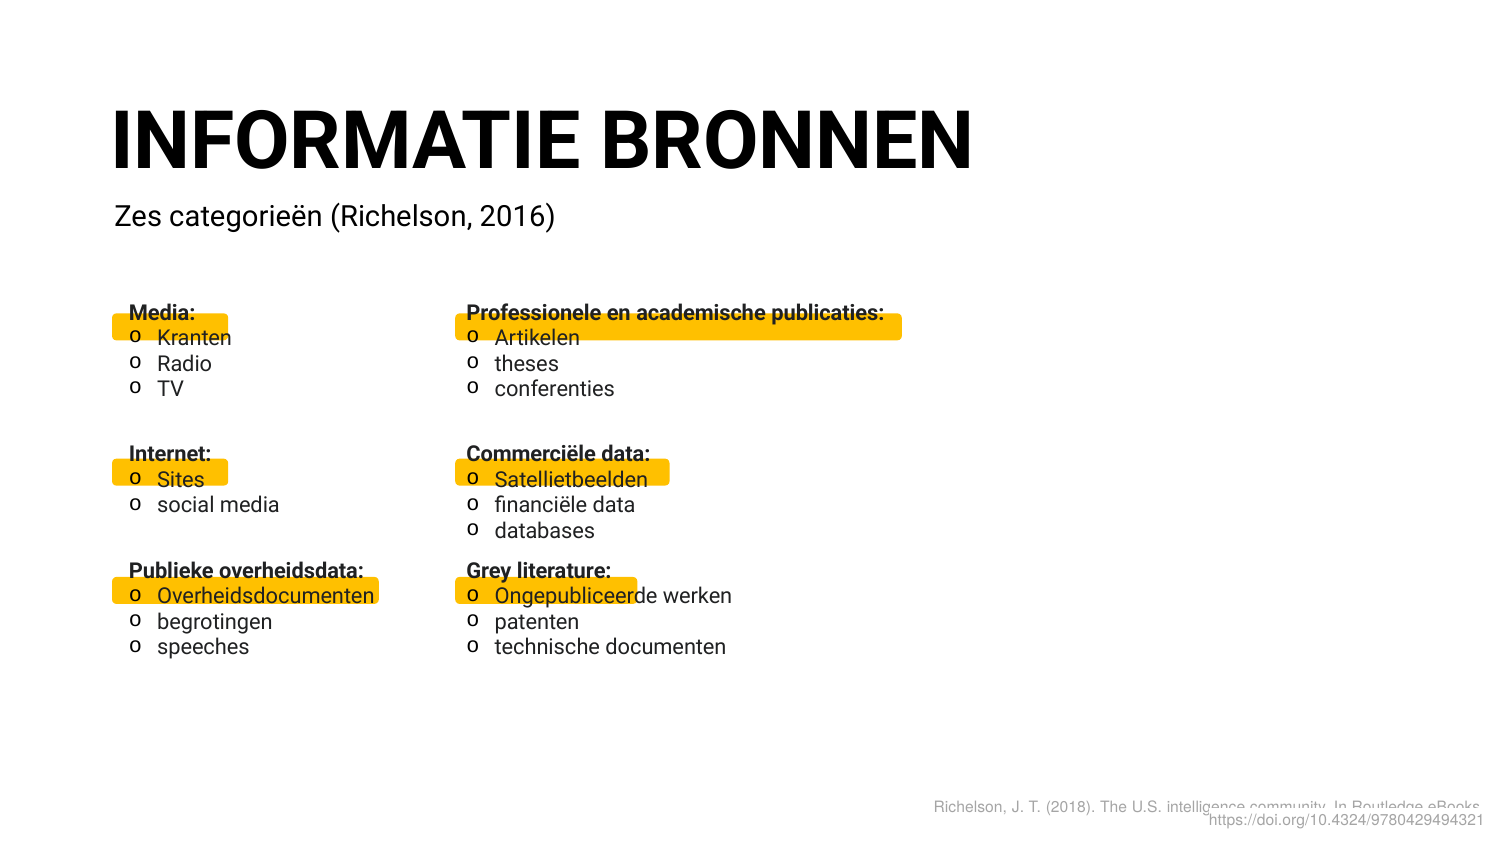

INFORMATIE BRONNEN
Zes categorieën (Richelson, 2016)
Media:
Kranten
Radio
TV

Internet:
Sites
social media

Publieke overheidsdata:
Overheidsdocumenten
begrotingen
speeches
Professionele en academische publicaties:
Artikelen
theses
conferenties

Commerciële data:
Satellietbeelden
financiële data
databases
Grey literature:
Ongepubliceerde werken
patenten
technische documenten

Richelson, J. T. (2018). The U.S. intelligence community. In Routledge eBooks. https://doi.org/10.4324/9780429494321